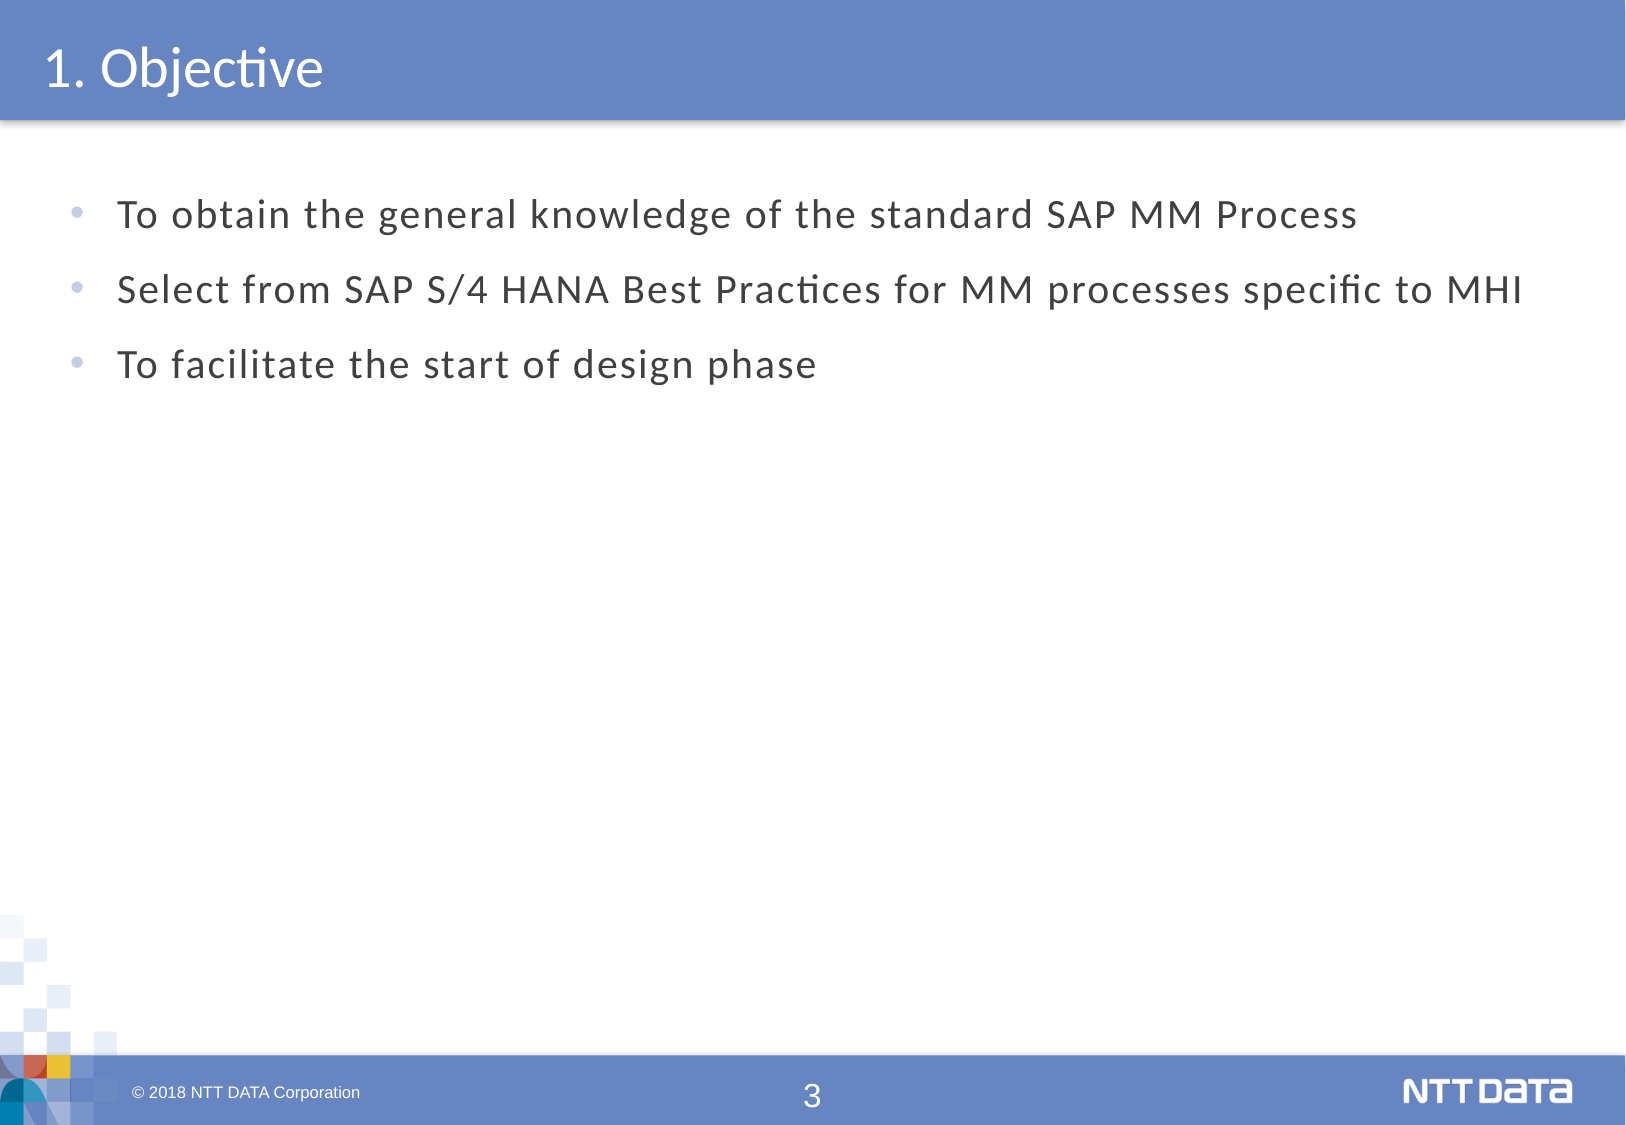

1. Objective
To obtain the general knowledge of the standard SAP MM Process
Select from SAP S/4 HANA Best Practices for MM processes specific to MHI
To facilitate the start of design phase